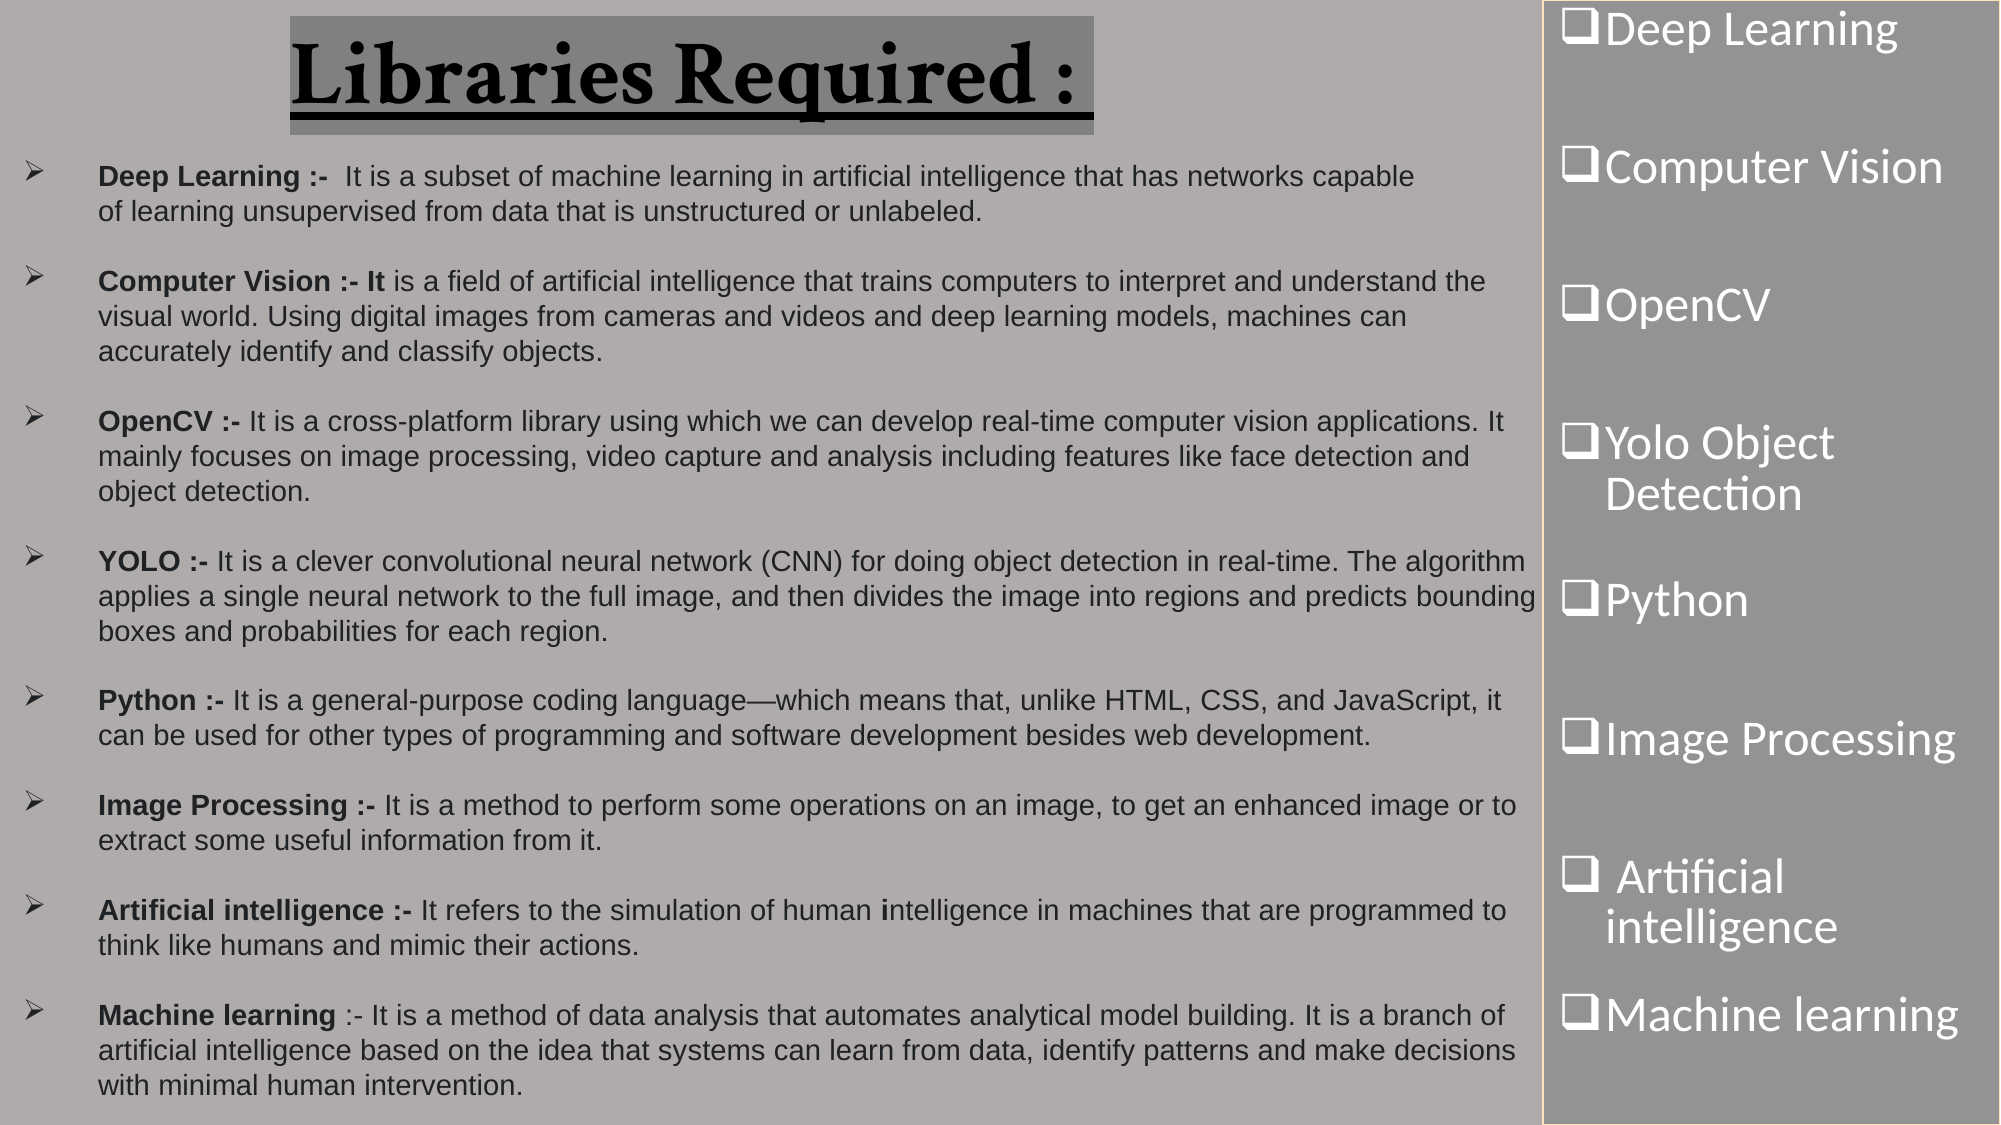

| Deep Learning |
| --- |
| Computer Vision |
| OpenCV |
| Yolo Object Detection |
| Python |
| Image Processing |
| Artificial intelligence |
| Machine learning |
# Libraries Required :
Deep Learning :-  It is a subset of machine learning in artificial intelligence that has networks capable of learning unsupervised from data that is unstructured or unlabeled.

Computer Vision :- It is a field of artificial intelligence that trains computers to interpret and understand the visual world. Using digital images from cameras and videos and deep learning models, machines can accurately identify and classify objects.

OpenCV :- It is a cross-platform library using which we can develop real-time computer vision applications. It mainly focuses on image processing, video capture and analysis including features like face detection and object detection.

YOLO :- It is a clever convolutional neural network (CNN) for doing object detection in real-time. The algorithm applies a single neural network to the full image, and then divides the image into regions and predicts bounding boxes and probabilities for each region.

Python :- It is a general-purpose coding language—which means that, unlike HTML, CSS, and JavaScript, it can be used for other types of programming and software development besides web development.

Image Processing :- It is a method to perform some operations on an image, to get an enhanced image or to extract some useful information from it.

Artificial intelligence :- It refers to the simulation of human intelligence in machines that are programmed to think like humans and mimic their actions.

Machine learning :- It is a method of data analysis that automates analytical model building. It is a branch of artificial intelligence based on the idea that systems can learn from data, identify patterns and make decisions with minimal human intervention.